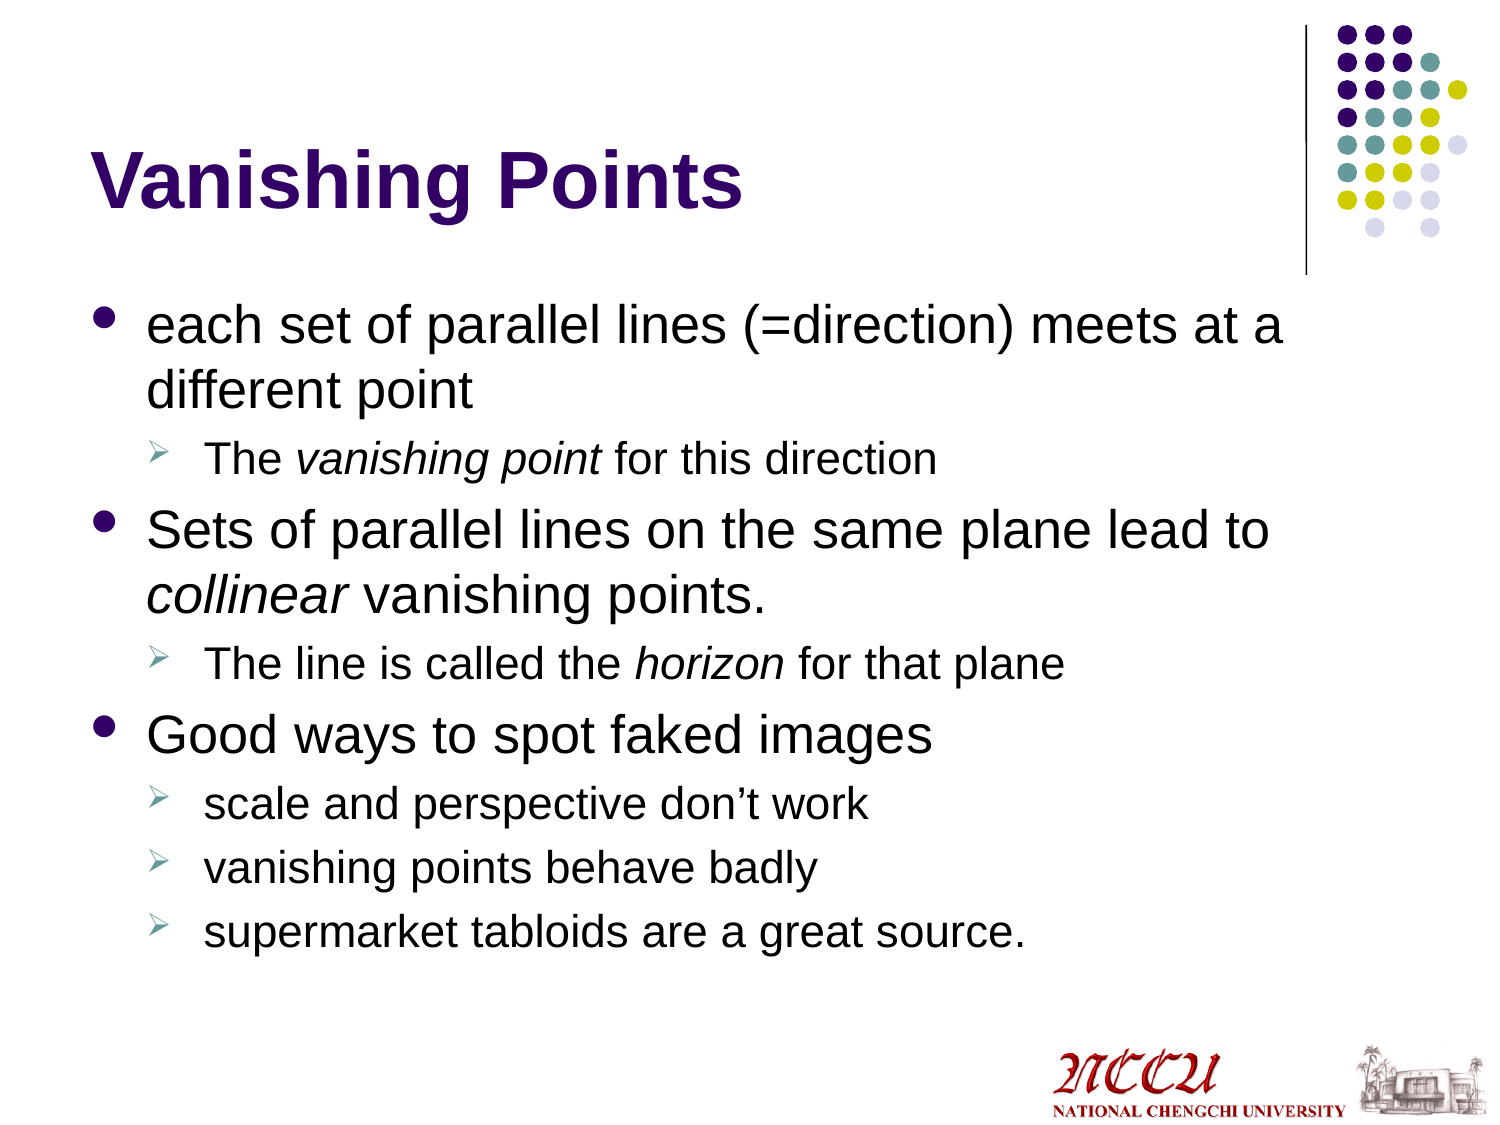

# Vanishing Points
each set of parallel lines (=direction) meets at a different point
The vanishing point for this direction
Sets of parallel lines on the same plane lead to collinear vanishing points.
The line is called the horizon for that plane
Good ways to spot faked images
scale and perspective don’t work
vanishing points behave badly
supermarket tabloids are a great source.